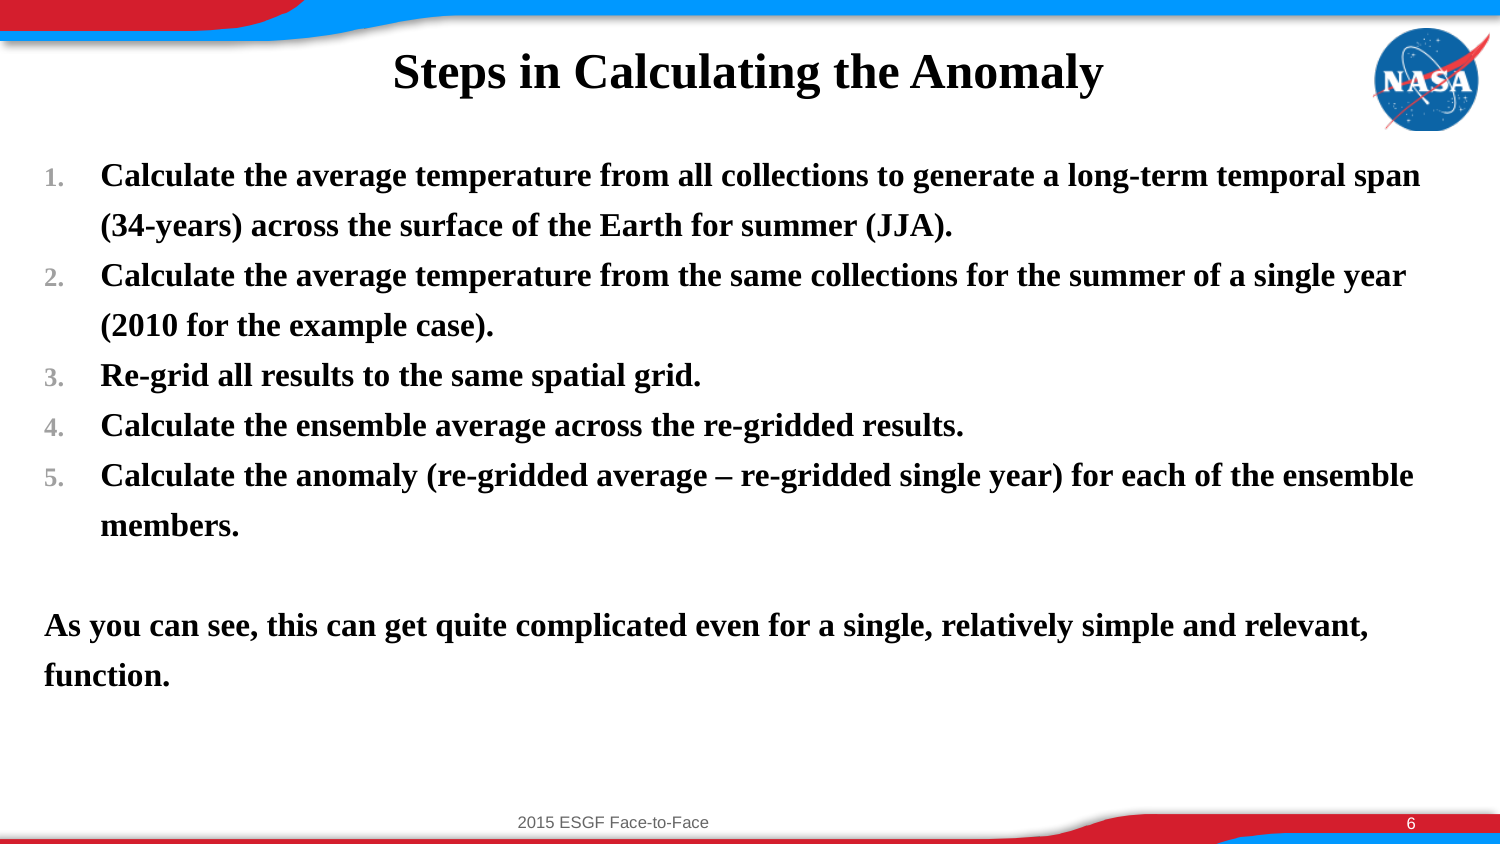

# Steps in Calculating the Anomaly
Calculate the average temperature from all collections to generate a long-term temporal span (34-years) across the surface of the Earth for summer (JJA).
Calculate the average temperature from the same collections for the summer of a single year (2010 for the example case).
Re-grid all results to the same spatial grid.
Calculate the ensemble average across the re-gridded results.
Calculate the anomaly (re-gridded average – re-gridded single year) for each of the ensemble members.

As you can see, this can get quite complicated even for a single, relatively simple and relevant, function.
2015 ESGF Face-to-Face
6